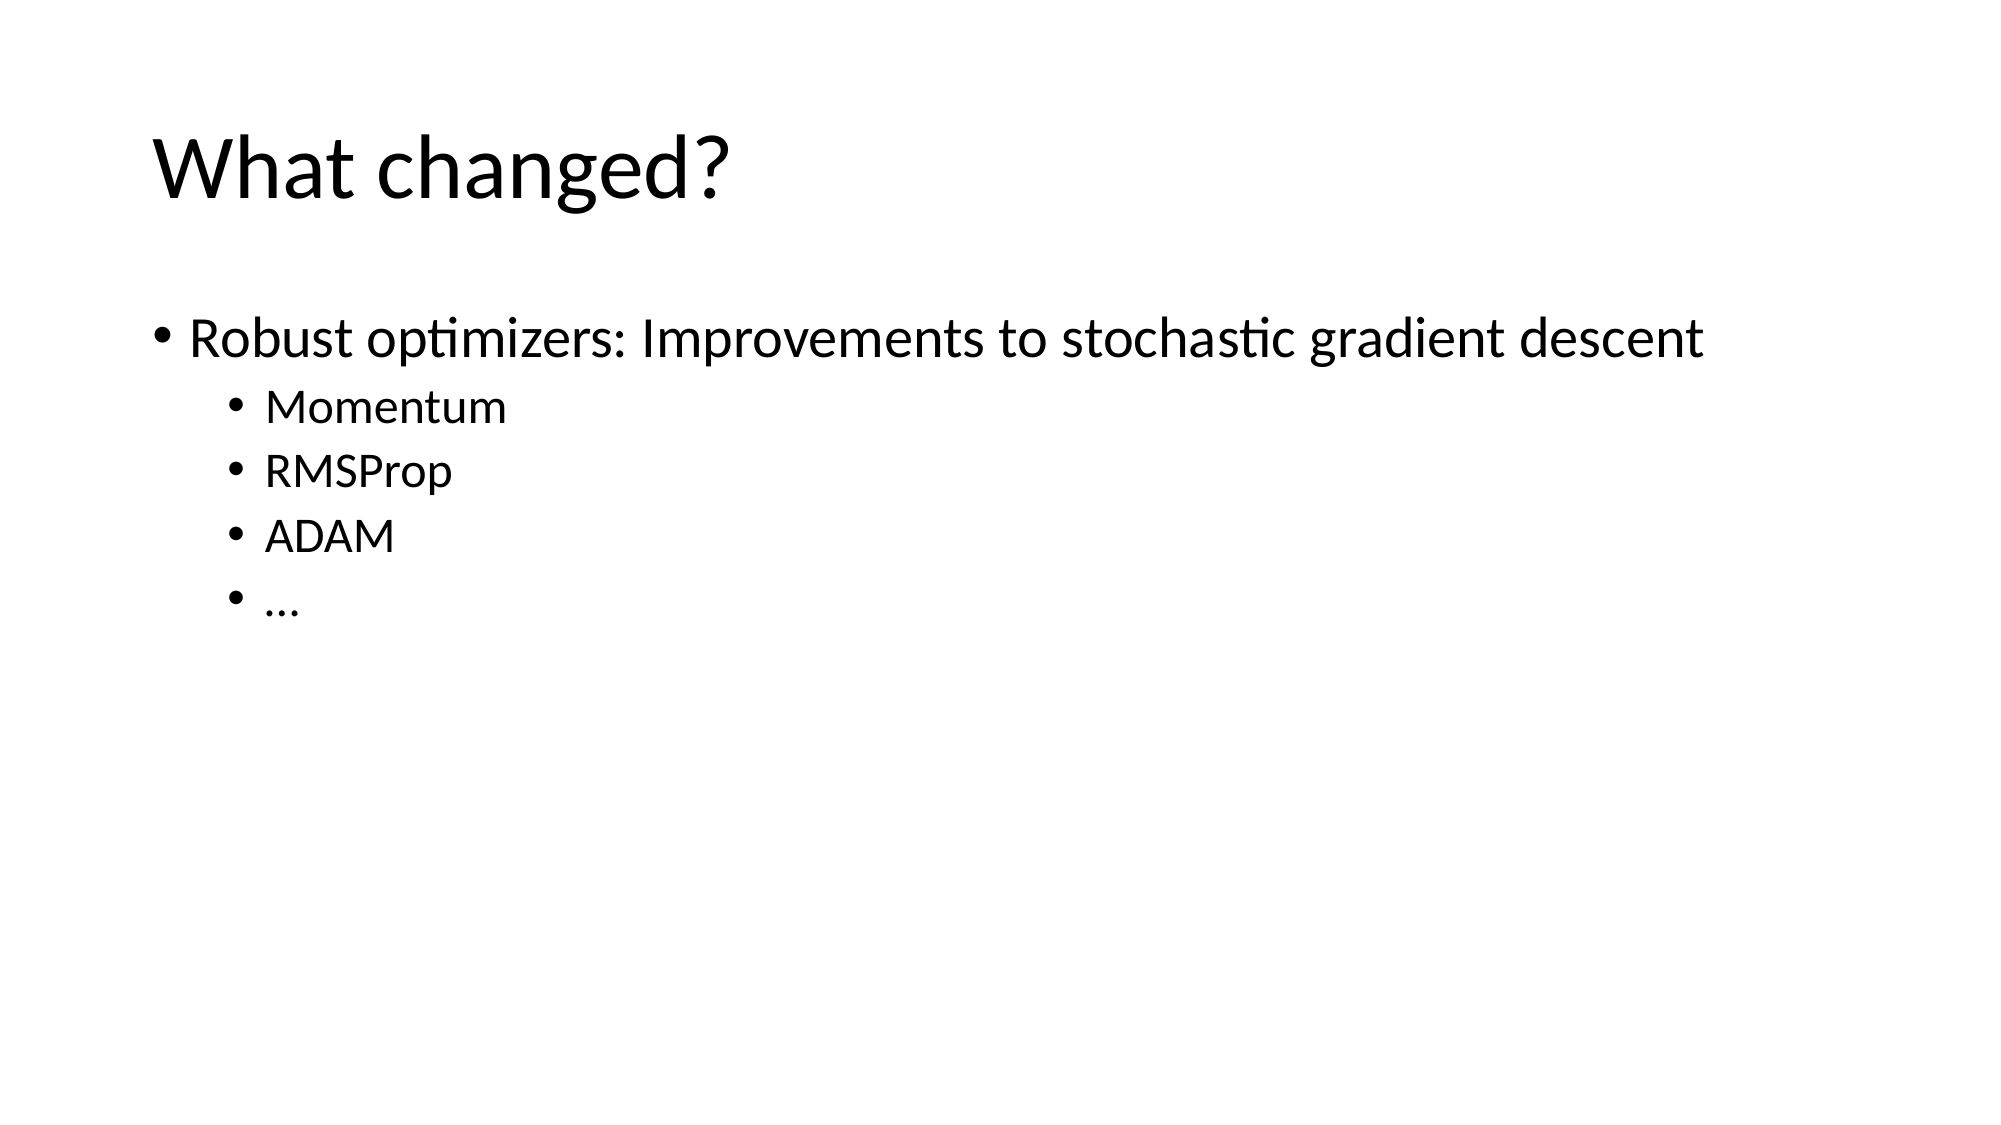

# What changed?
Robust optimizers: Improvements to stochastic gradient descent
Momentum
RMSProp
ADAM
…